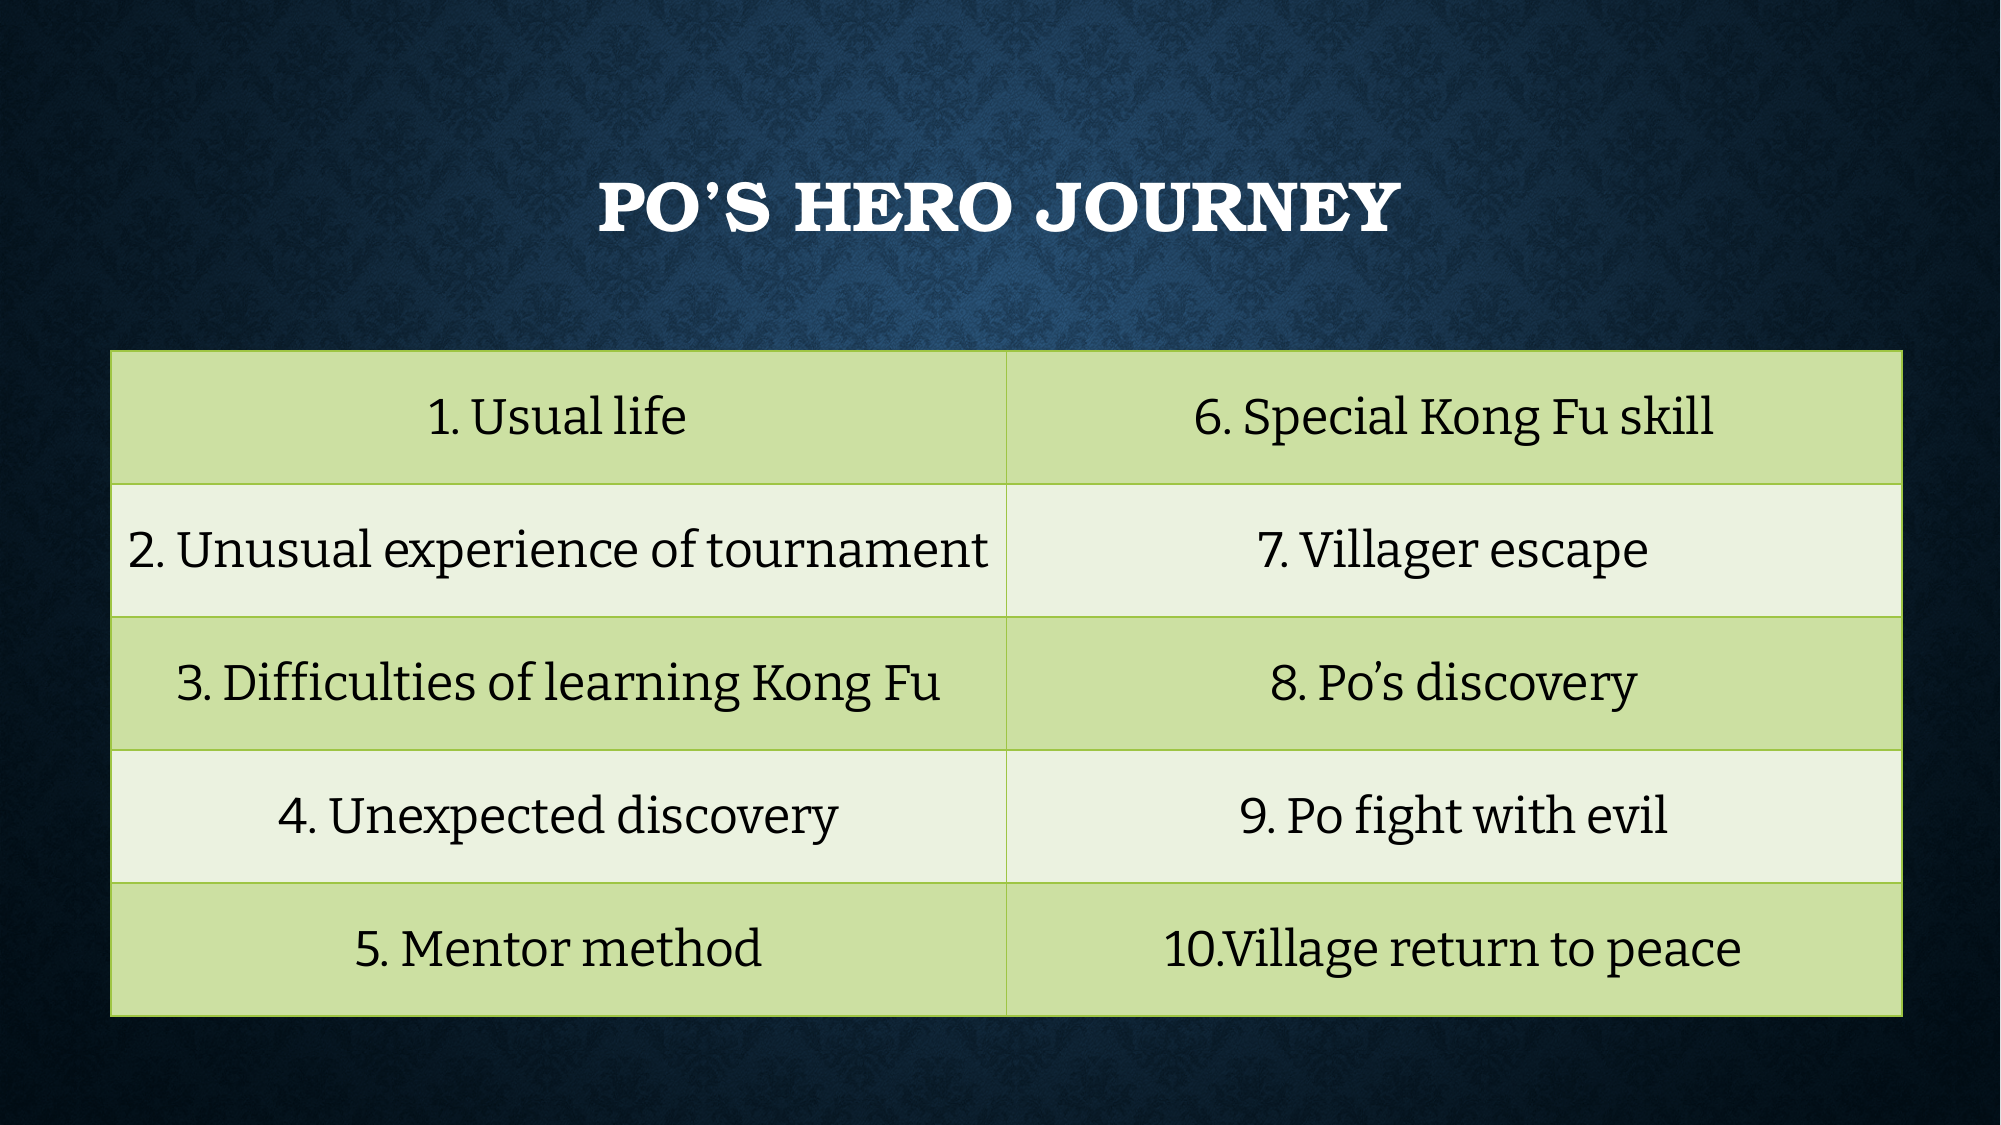

# Po’s hero journey
| 1. Usual life | 6. Special Kong Fu skill |
| --- | --- |
| 2. Unusual experience of tournament | 7. Villager escape |
| 3. Difficulties of learning Kong Fu | 8. Po’s discovery |
| 4. Unexpected discovery | 9. Po fight with evil |
| 5. Mentor method | 10.Village return to peace |